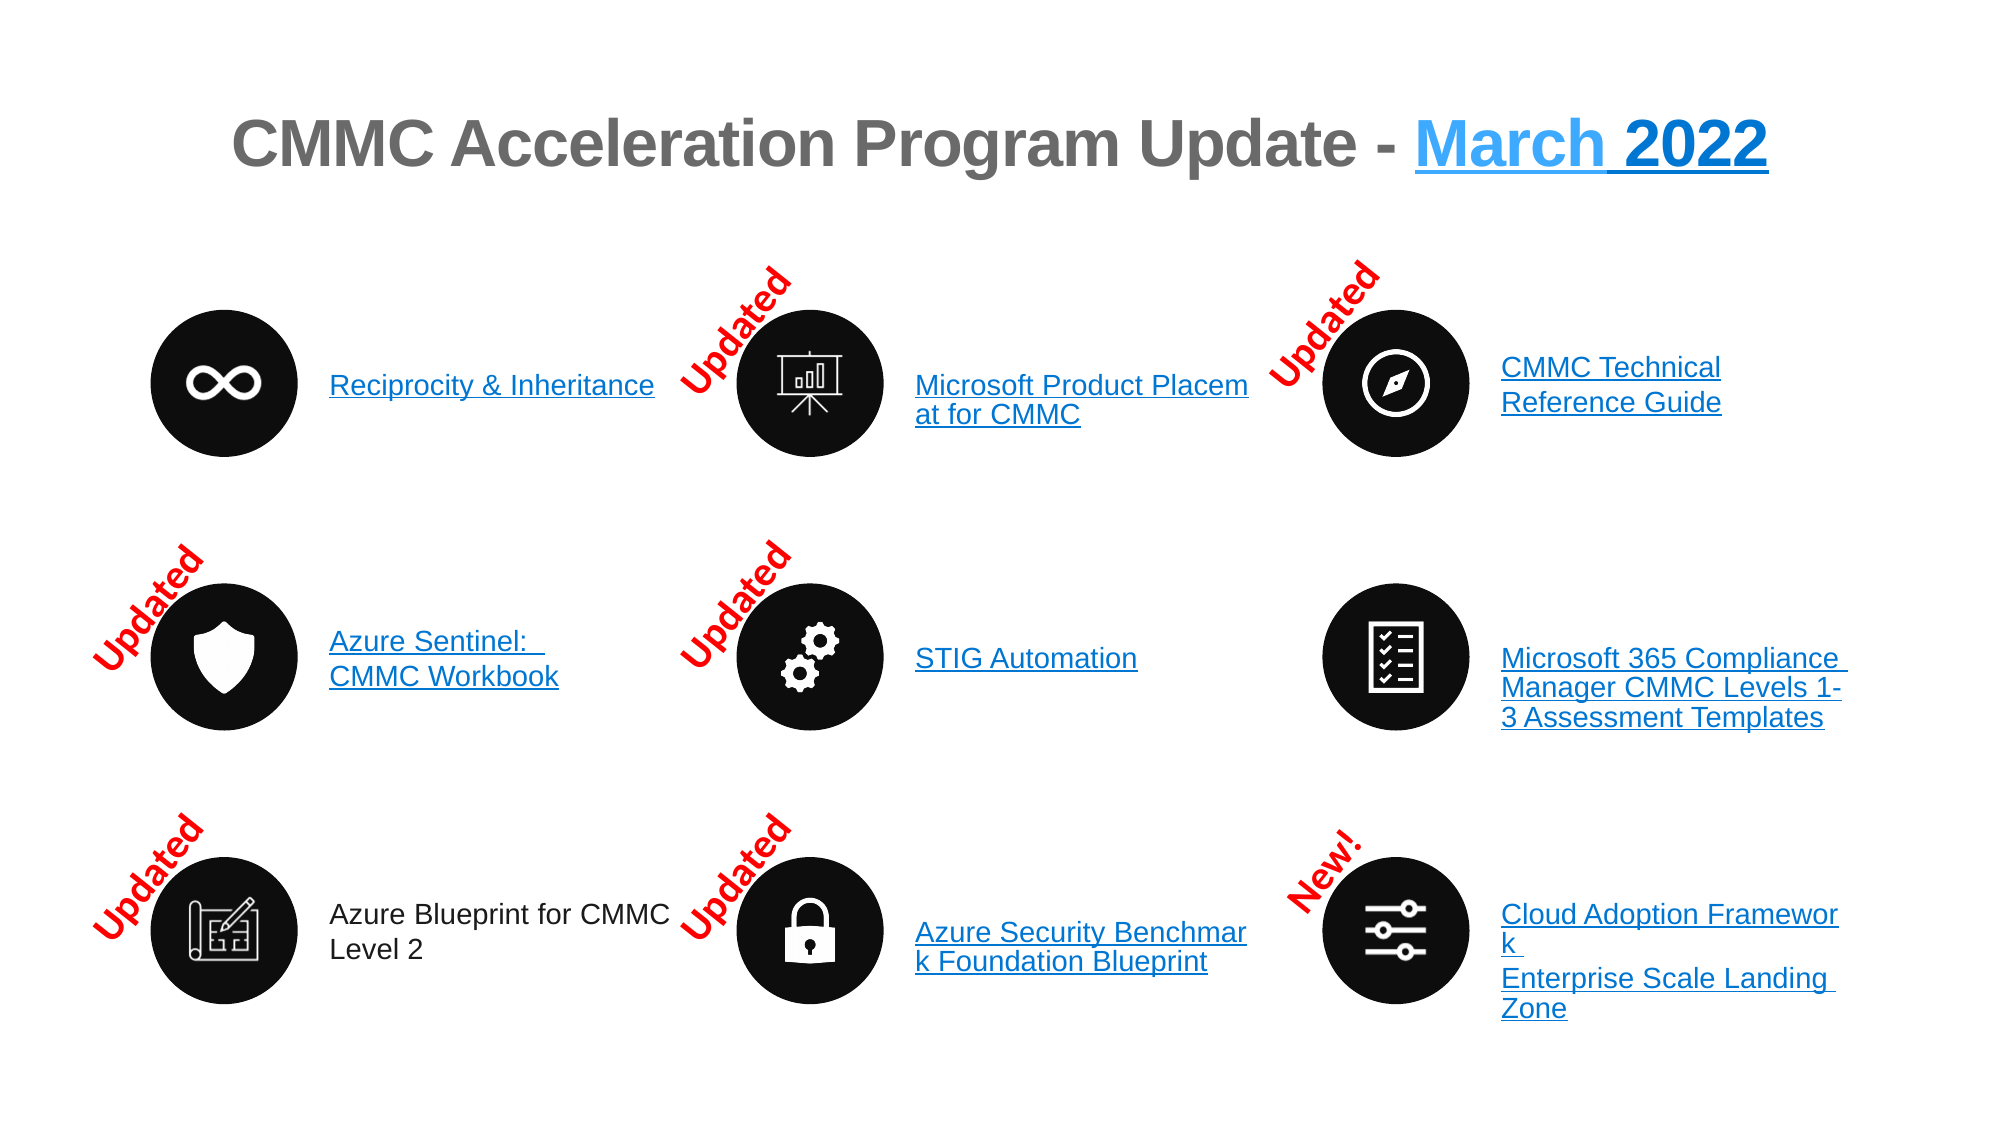

# CMMC Acceleration Program Update - March 2022
Reciprocity & Inheritance
Microsoft Product Placemat for CMMC
CMMC Technical
Reference Guide
Azure Sentinel:
CMMC Workbook
STIG Automation
Microsoft 365 Compliance Manager CMMC Levels 1-3 Assessment Templates
Azure Blueprint for CMMC Level 2
Azure Security Benchmark Foundation Blueprint
Cloud Adoption Framework Enterprise Scale Landing Zone
Updated
Updated
Updated
Updated
New!
Updated
Updated